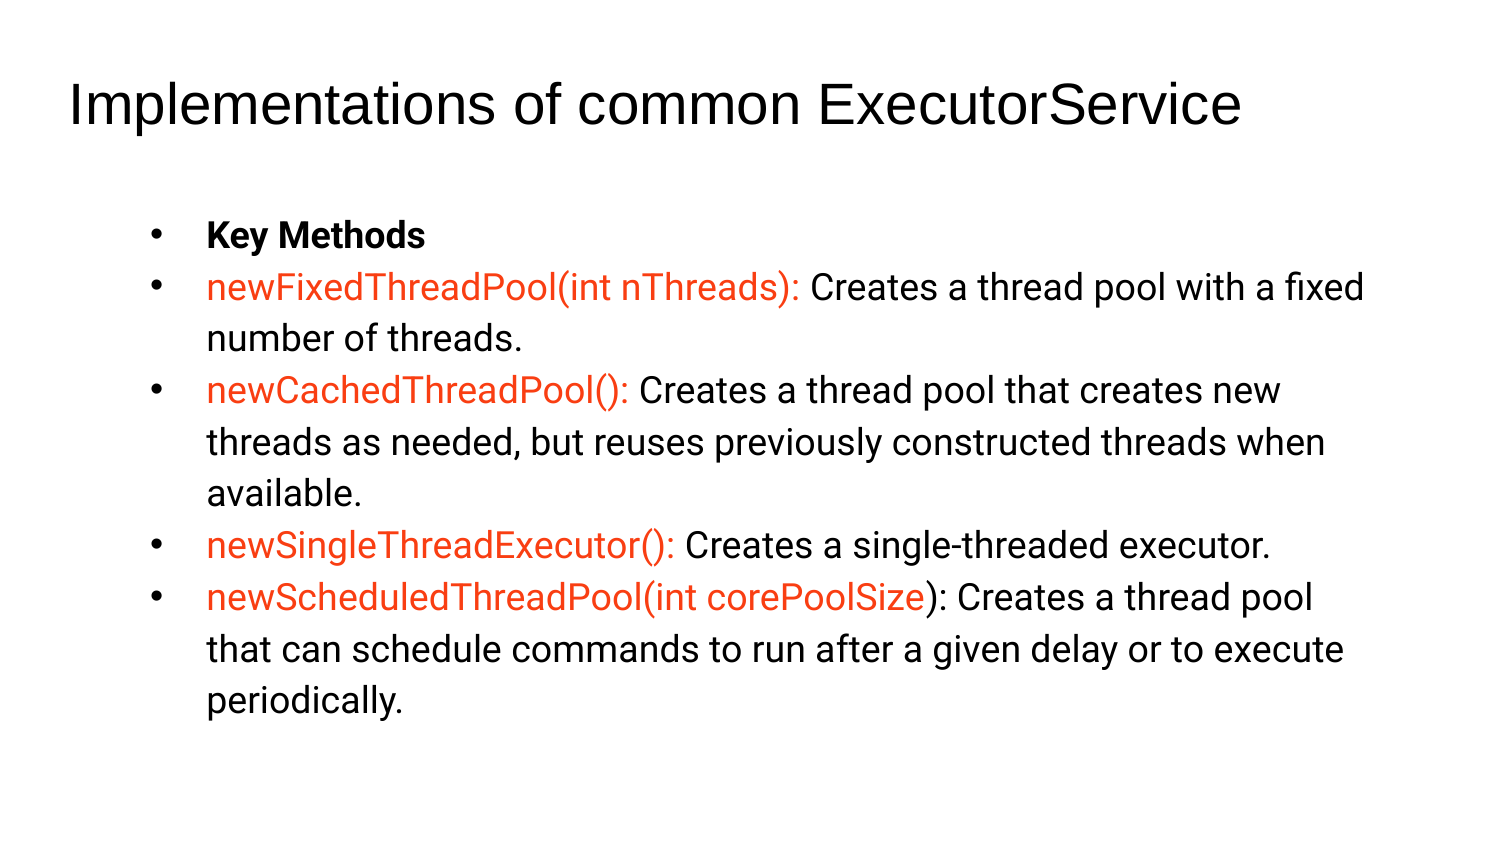

# Implementations of common ExecutorService
Key Methods
newFixedThreadPool(int nThreads): Creates a thread pool with a fixed number of threads.
newCachedThreadPool(): Creates a thread pool that creates new threads as needed, but reuses previously constructed threads when available.
newSingleThreadExecutor(): Creates a single-threaded executor.
newScheduledThreadPool(int corePoolSize): Creates a thread pool that can schedule commands to run after a given delay or to execute periodically.